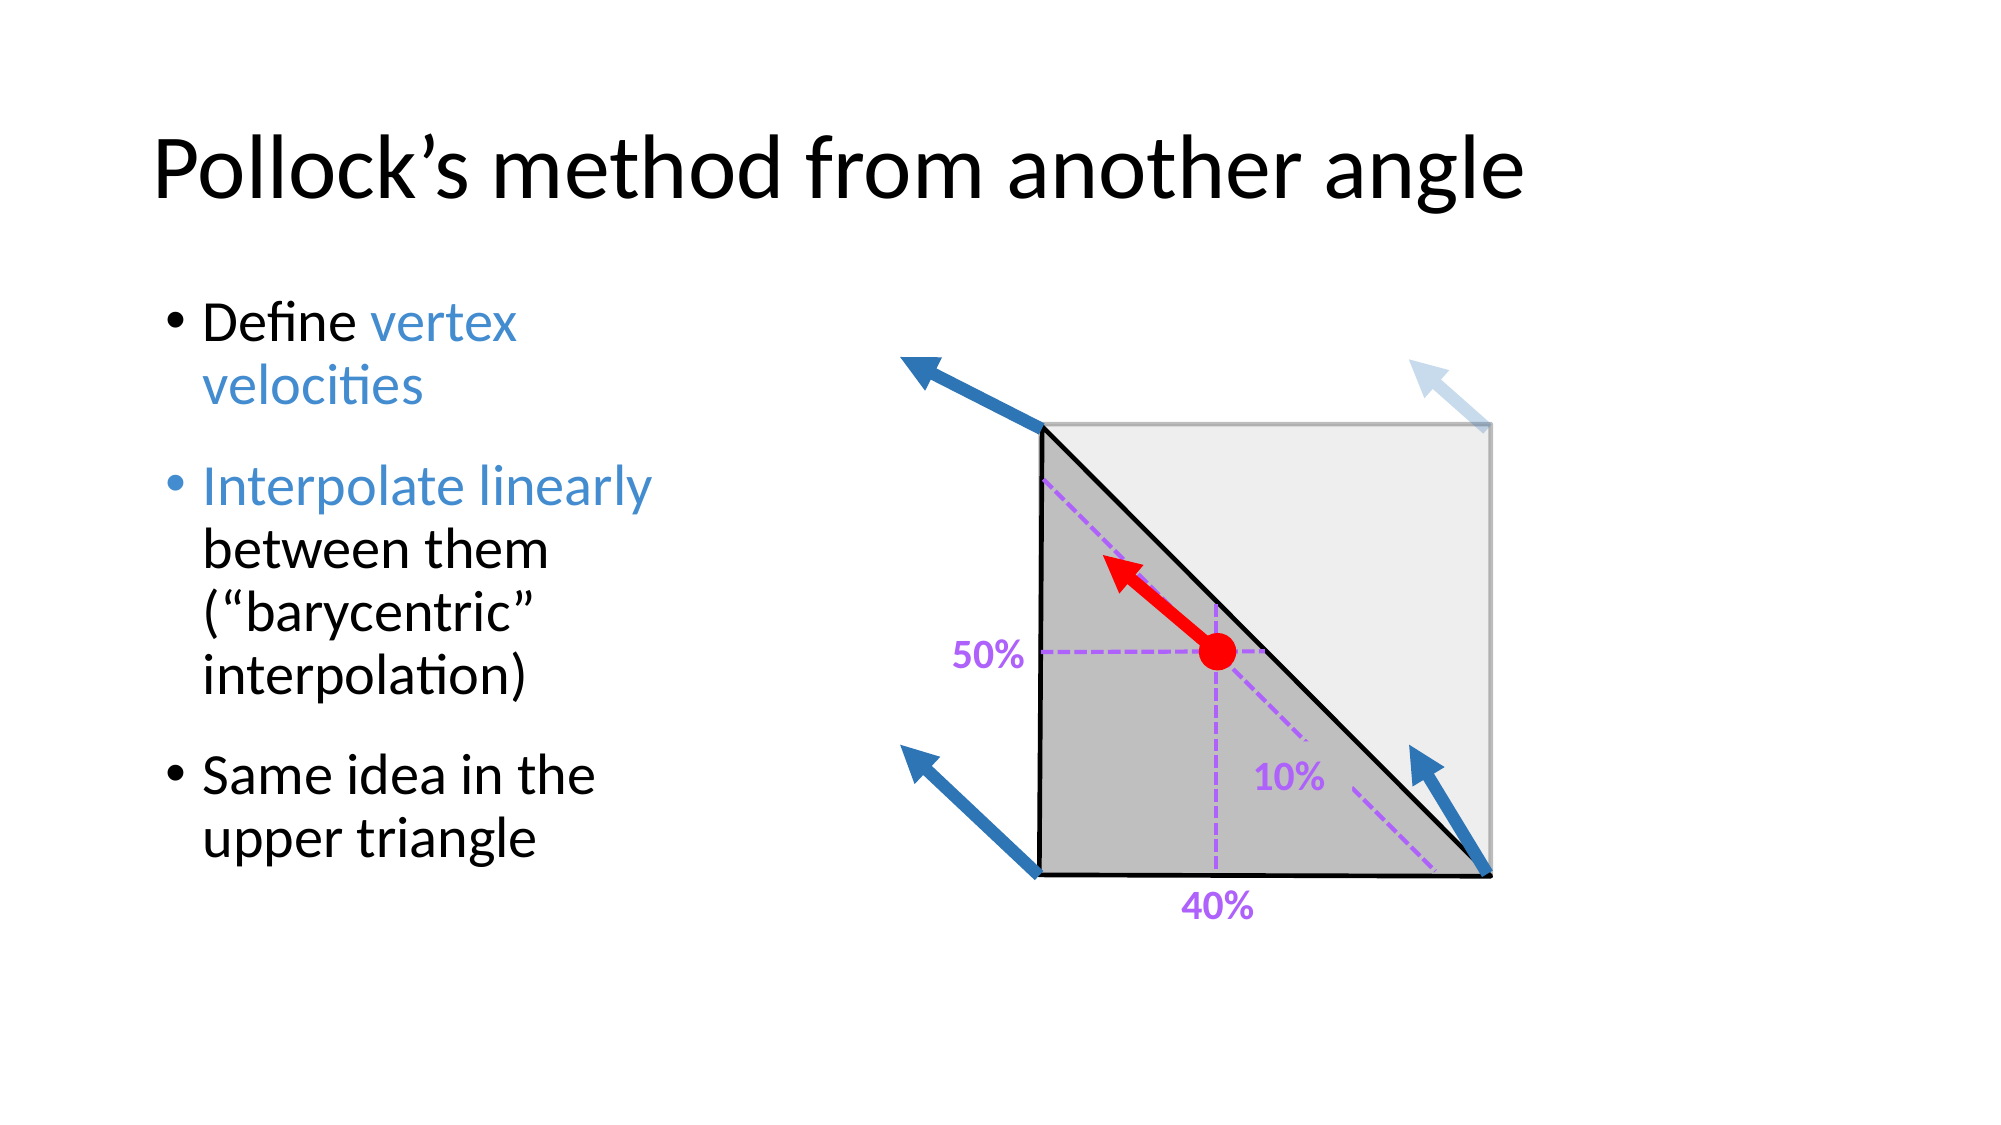

# Pollock’s method from another angle
Define vertex velocities
Interpolate linearly between them (“barycentric” interpolation)
Same idea in the upper triangle

50%

10%
40%